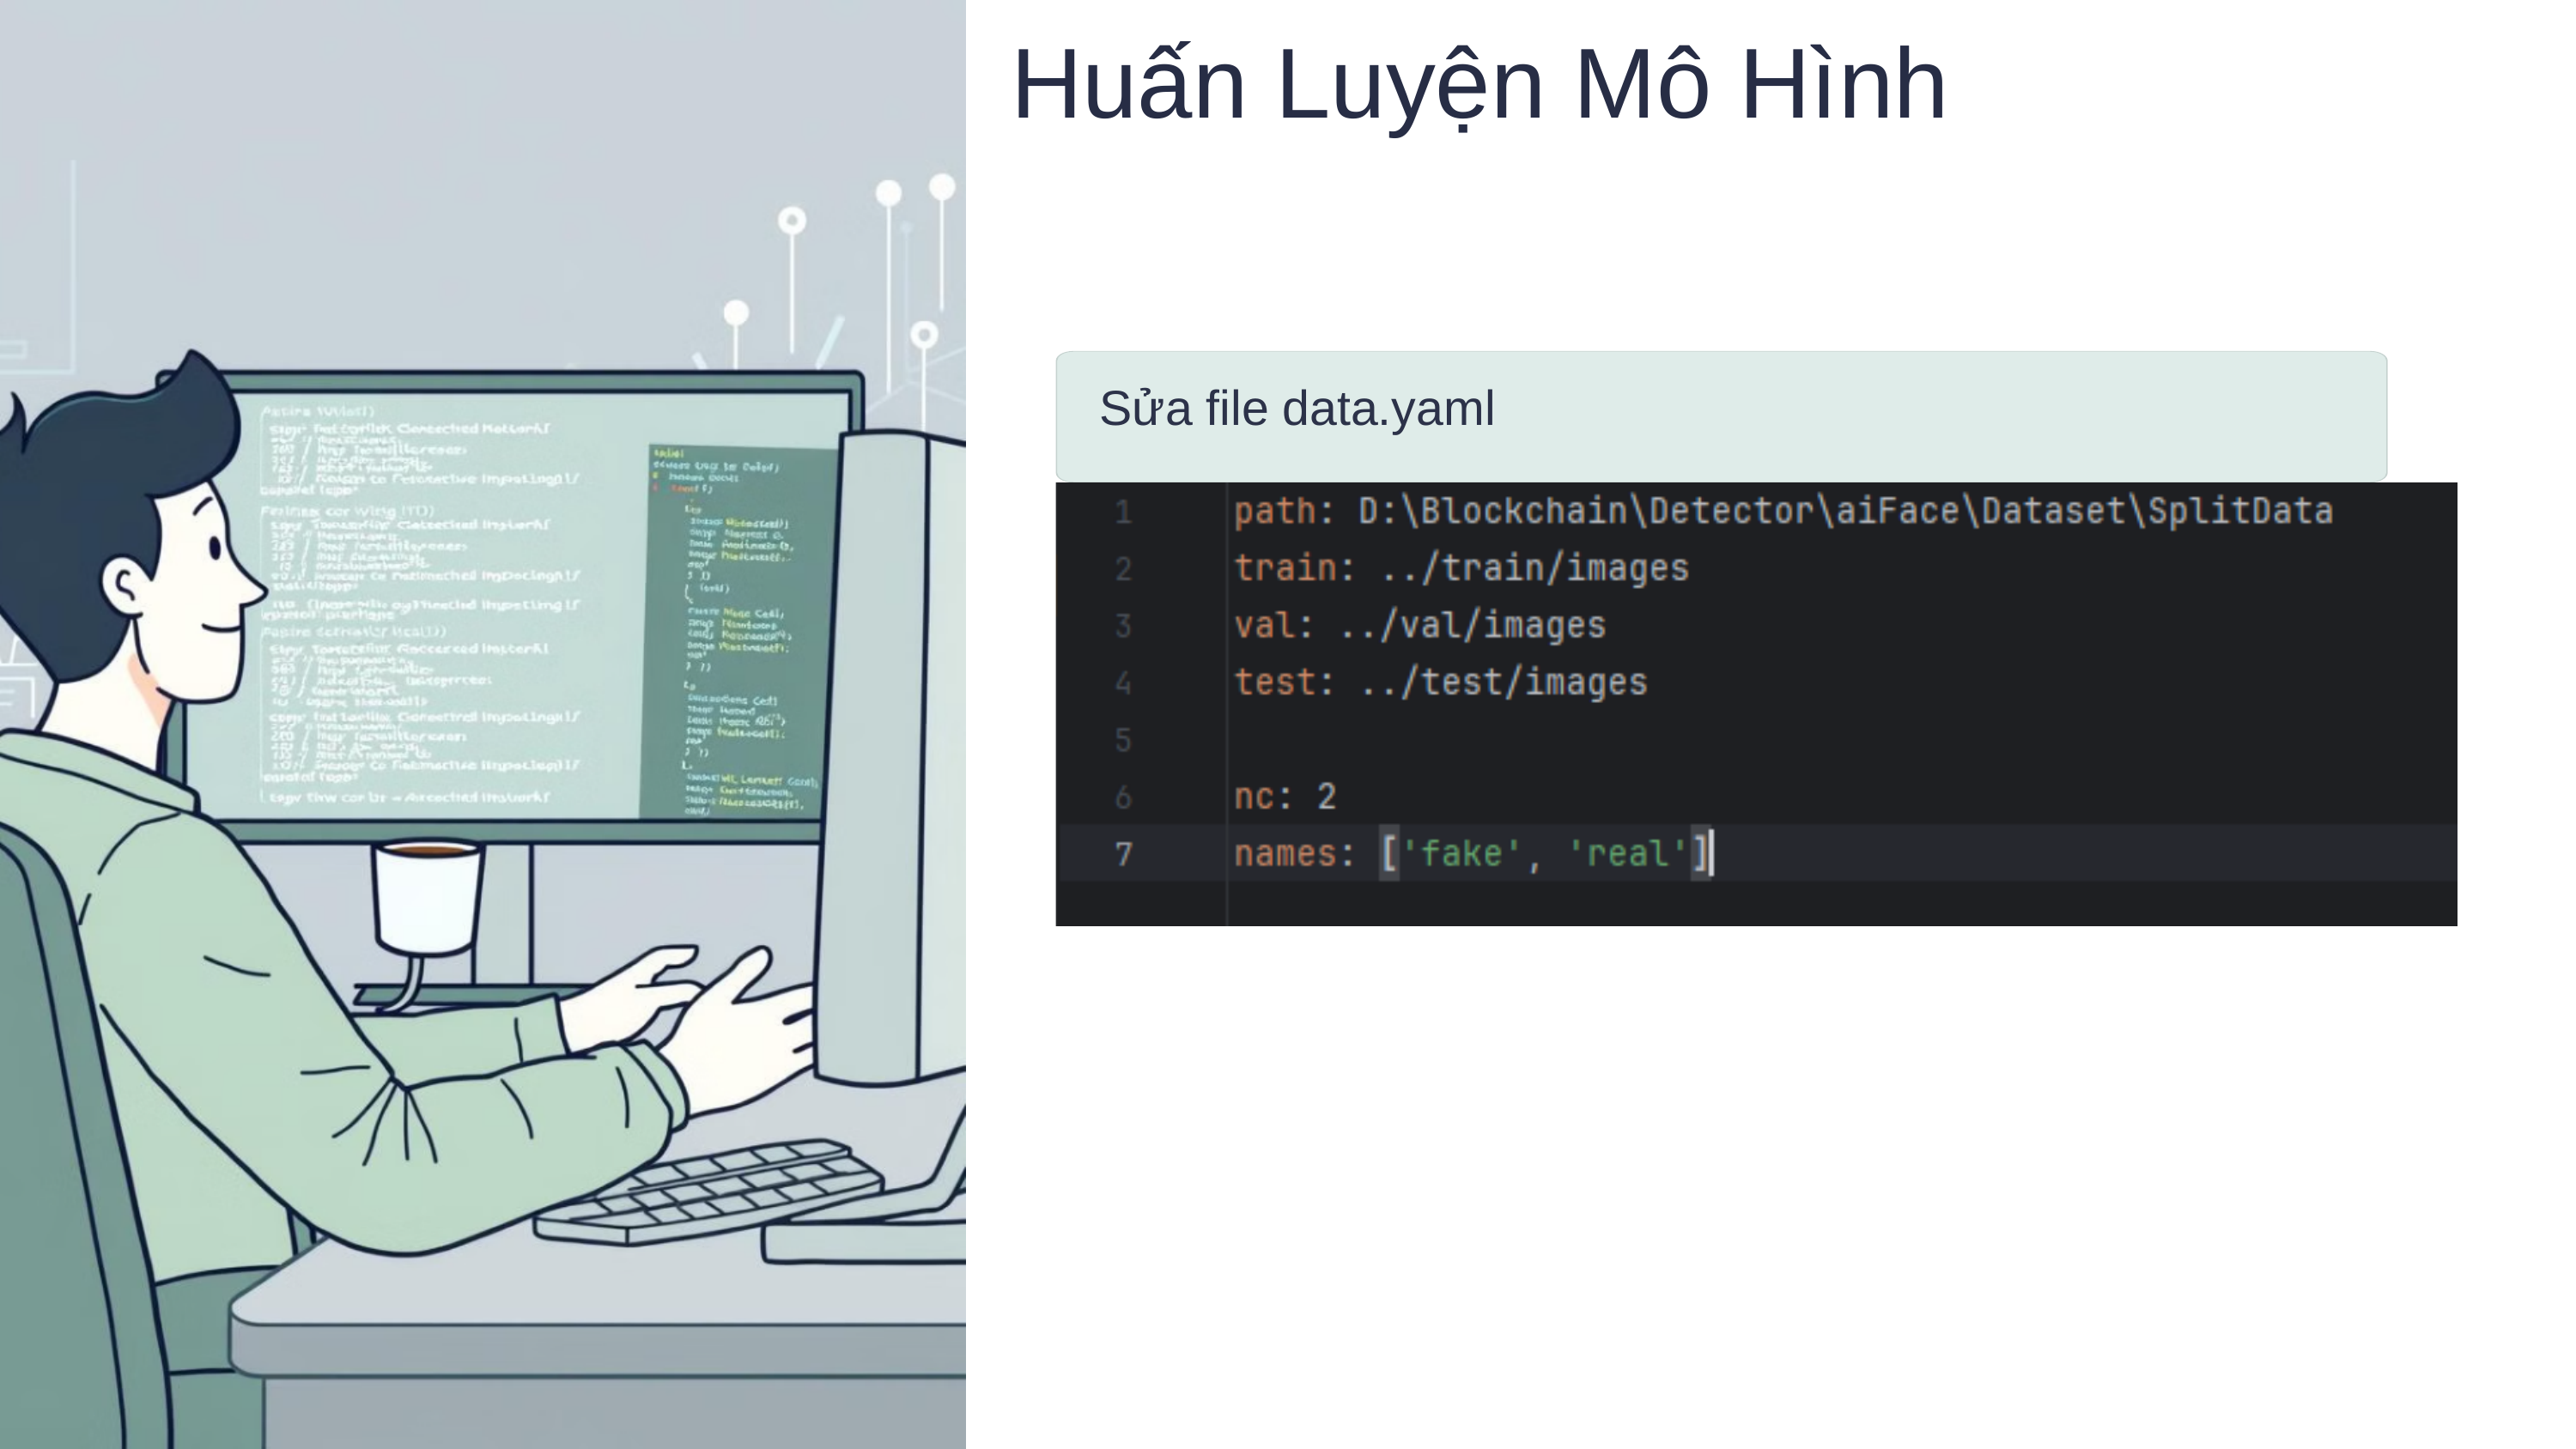

Huấn Luyện Mô Hình

Sửa file data.yaml